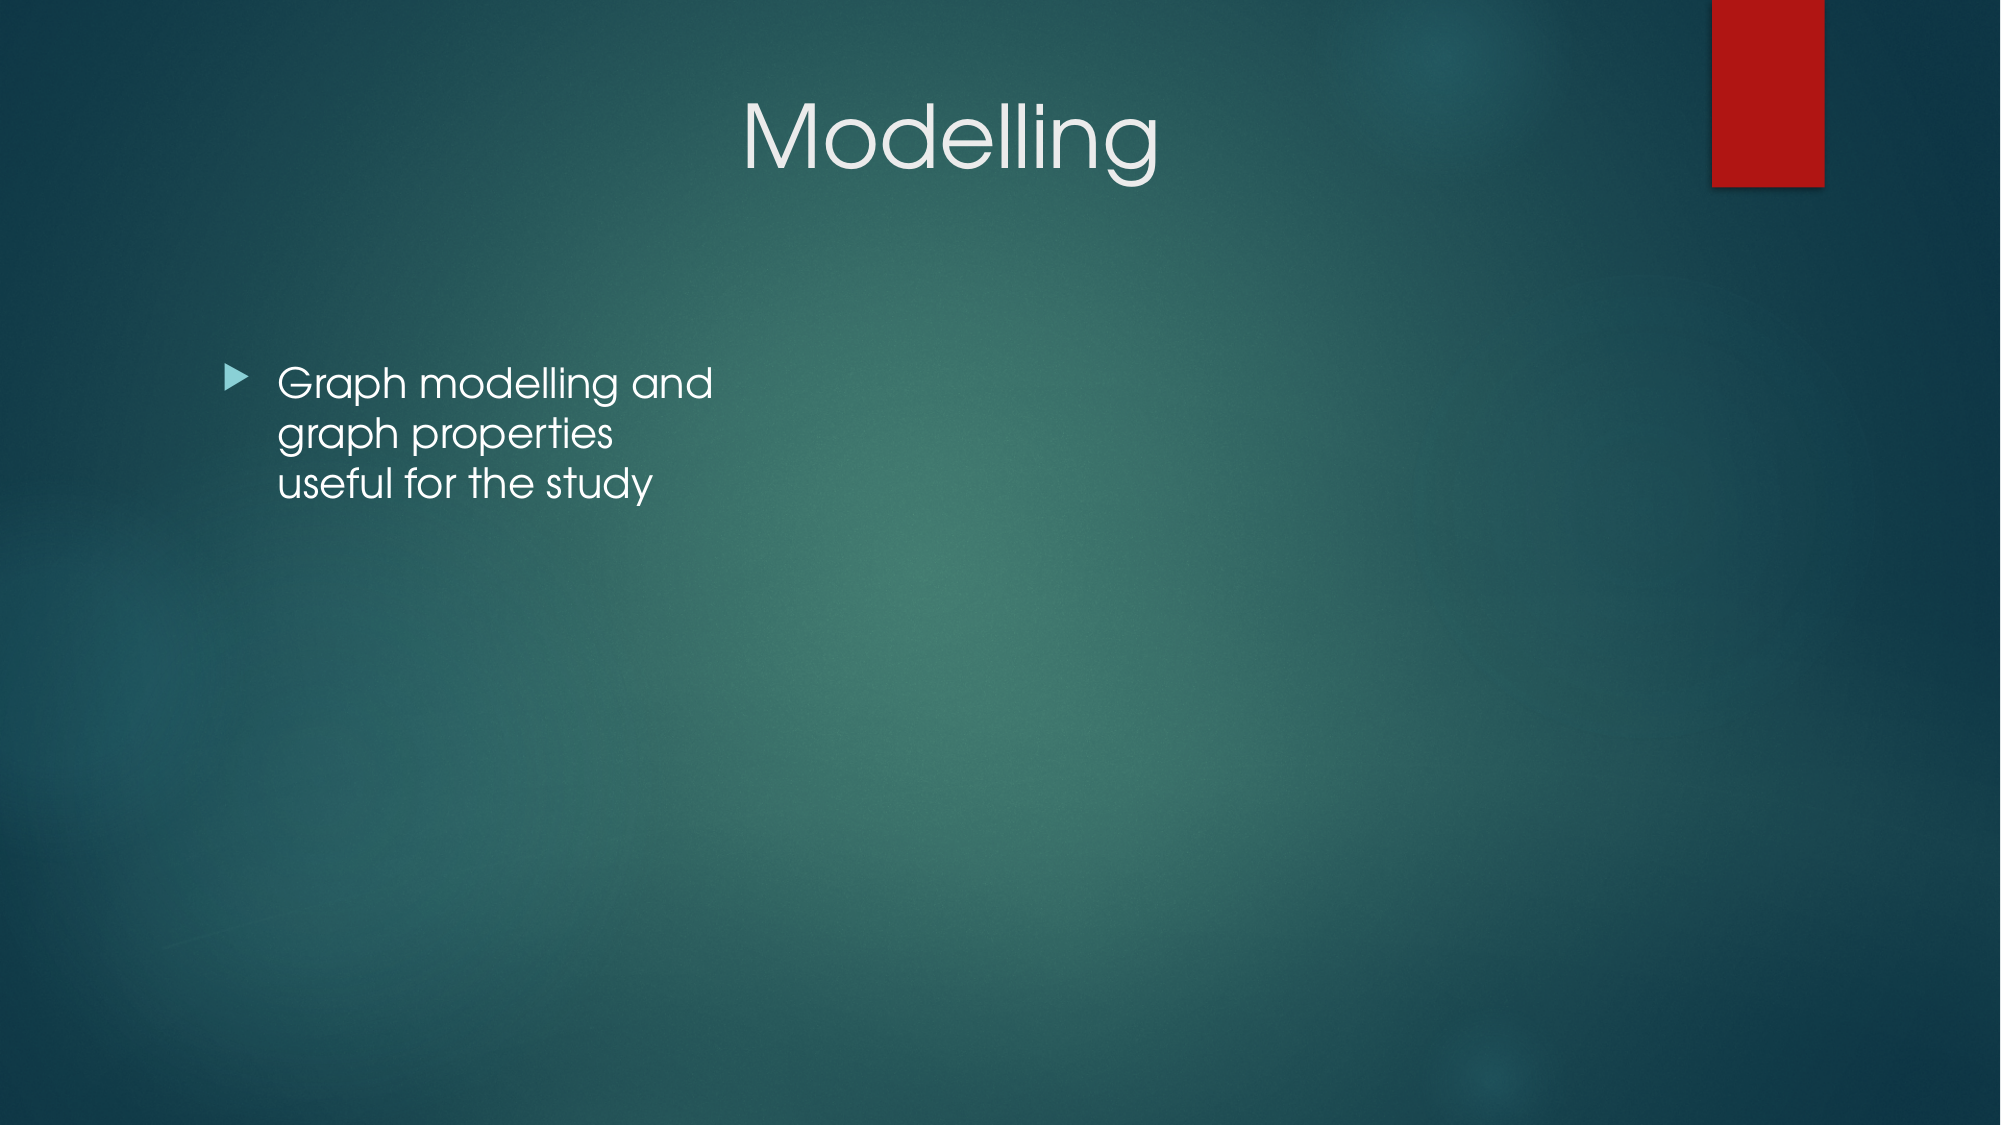

Modelling
Graph modelling and graph properties useful for the study